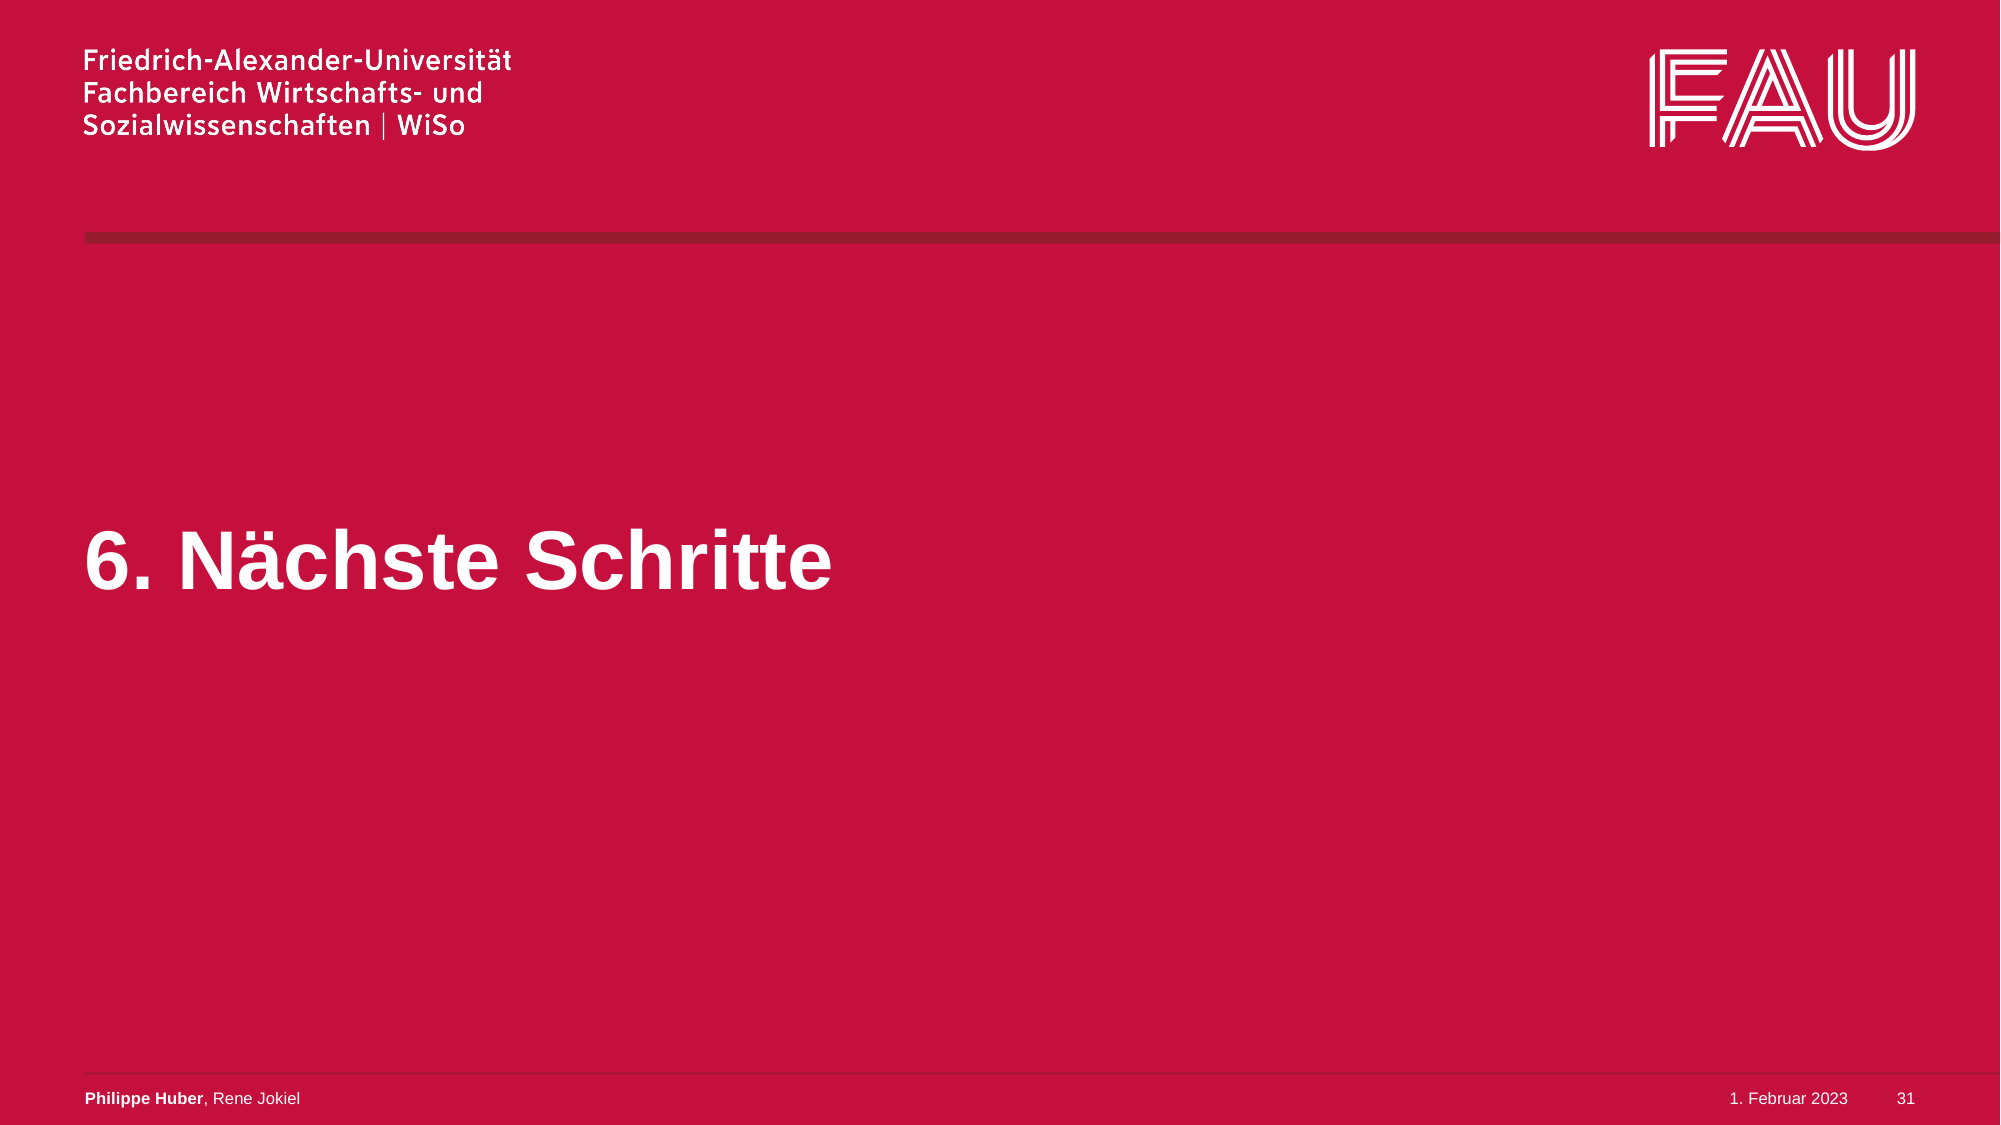

# 6. Nächste Schritte
Philippe Huber, Rene Jokiel
1. Februar 2023
31